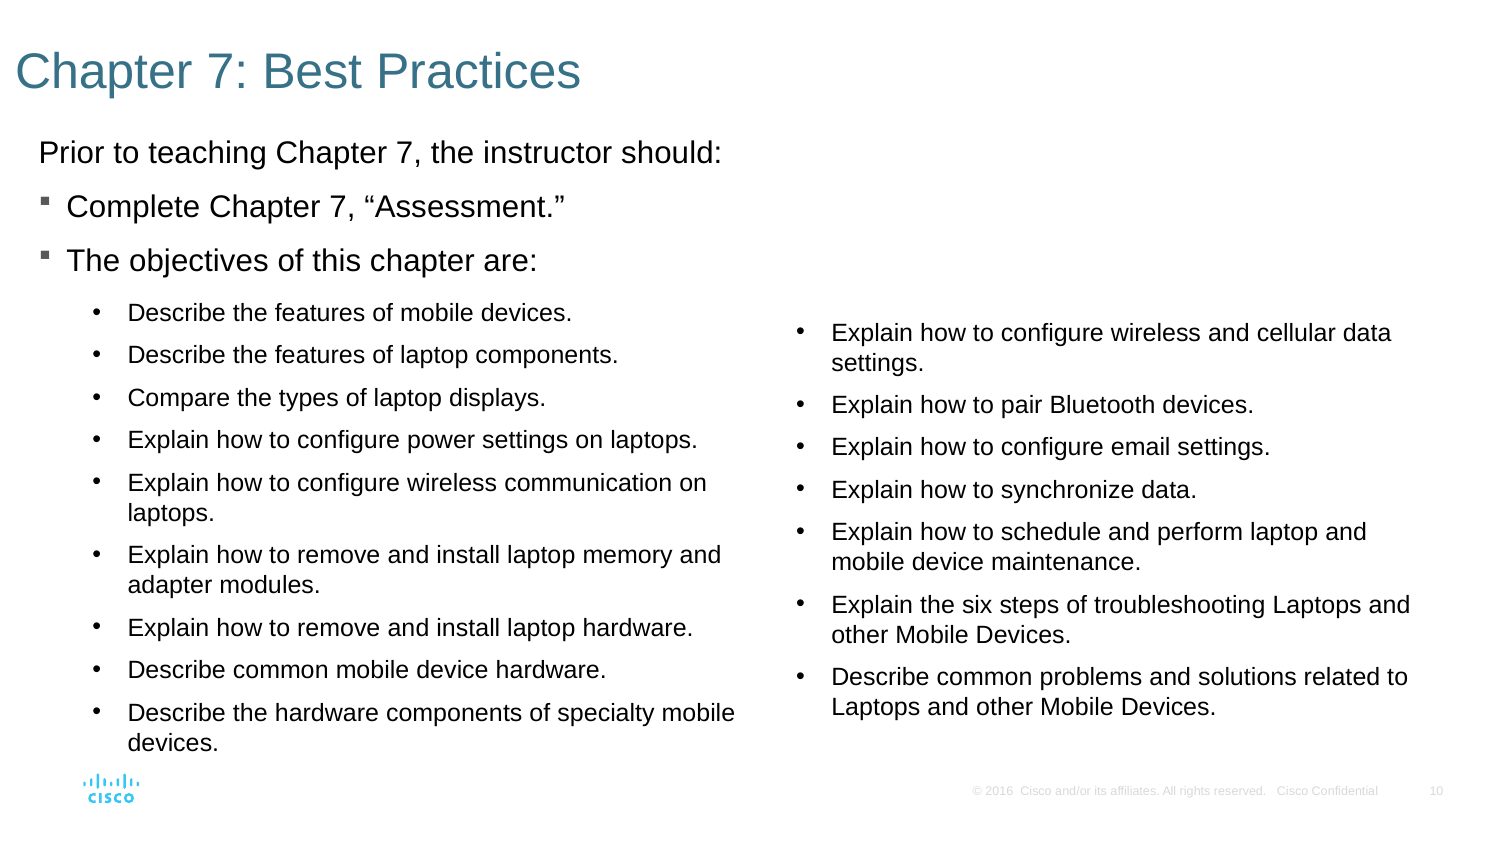

# Chapter 7: Best Practices
Prior to teaching Chapter 7, the instructor should:
Complete Chapter 7, “Assessment.”
The objectives of this chapter are:
Describe the features of mobile devices.
Describe the features of laptop components.
Compare the types of laptop displays.
Explain how to configure power settings on laptops.
Explain how to configure wireless communication on laptops.
Explain how to remove and install laptop memory and adapter modules.
Explain how to remove and install laptop hardware.
Describe common mobile device hardware.
Describe the hardware components of specialty mobile devices.

Explain how to configure wireless and cellular data settings.
Explain how to pair Bluetooth devices.
Explain how to configure email settings.
Explain how to synchronize data.
Explain how to schedule and perform laptop and mobile device maintenance.
Explain the six steps of troubleshooting Laptops and other Mobile Devices.
Describe common problems and solutions related to Laptops and other Mobile Devices.